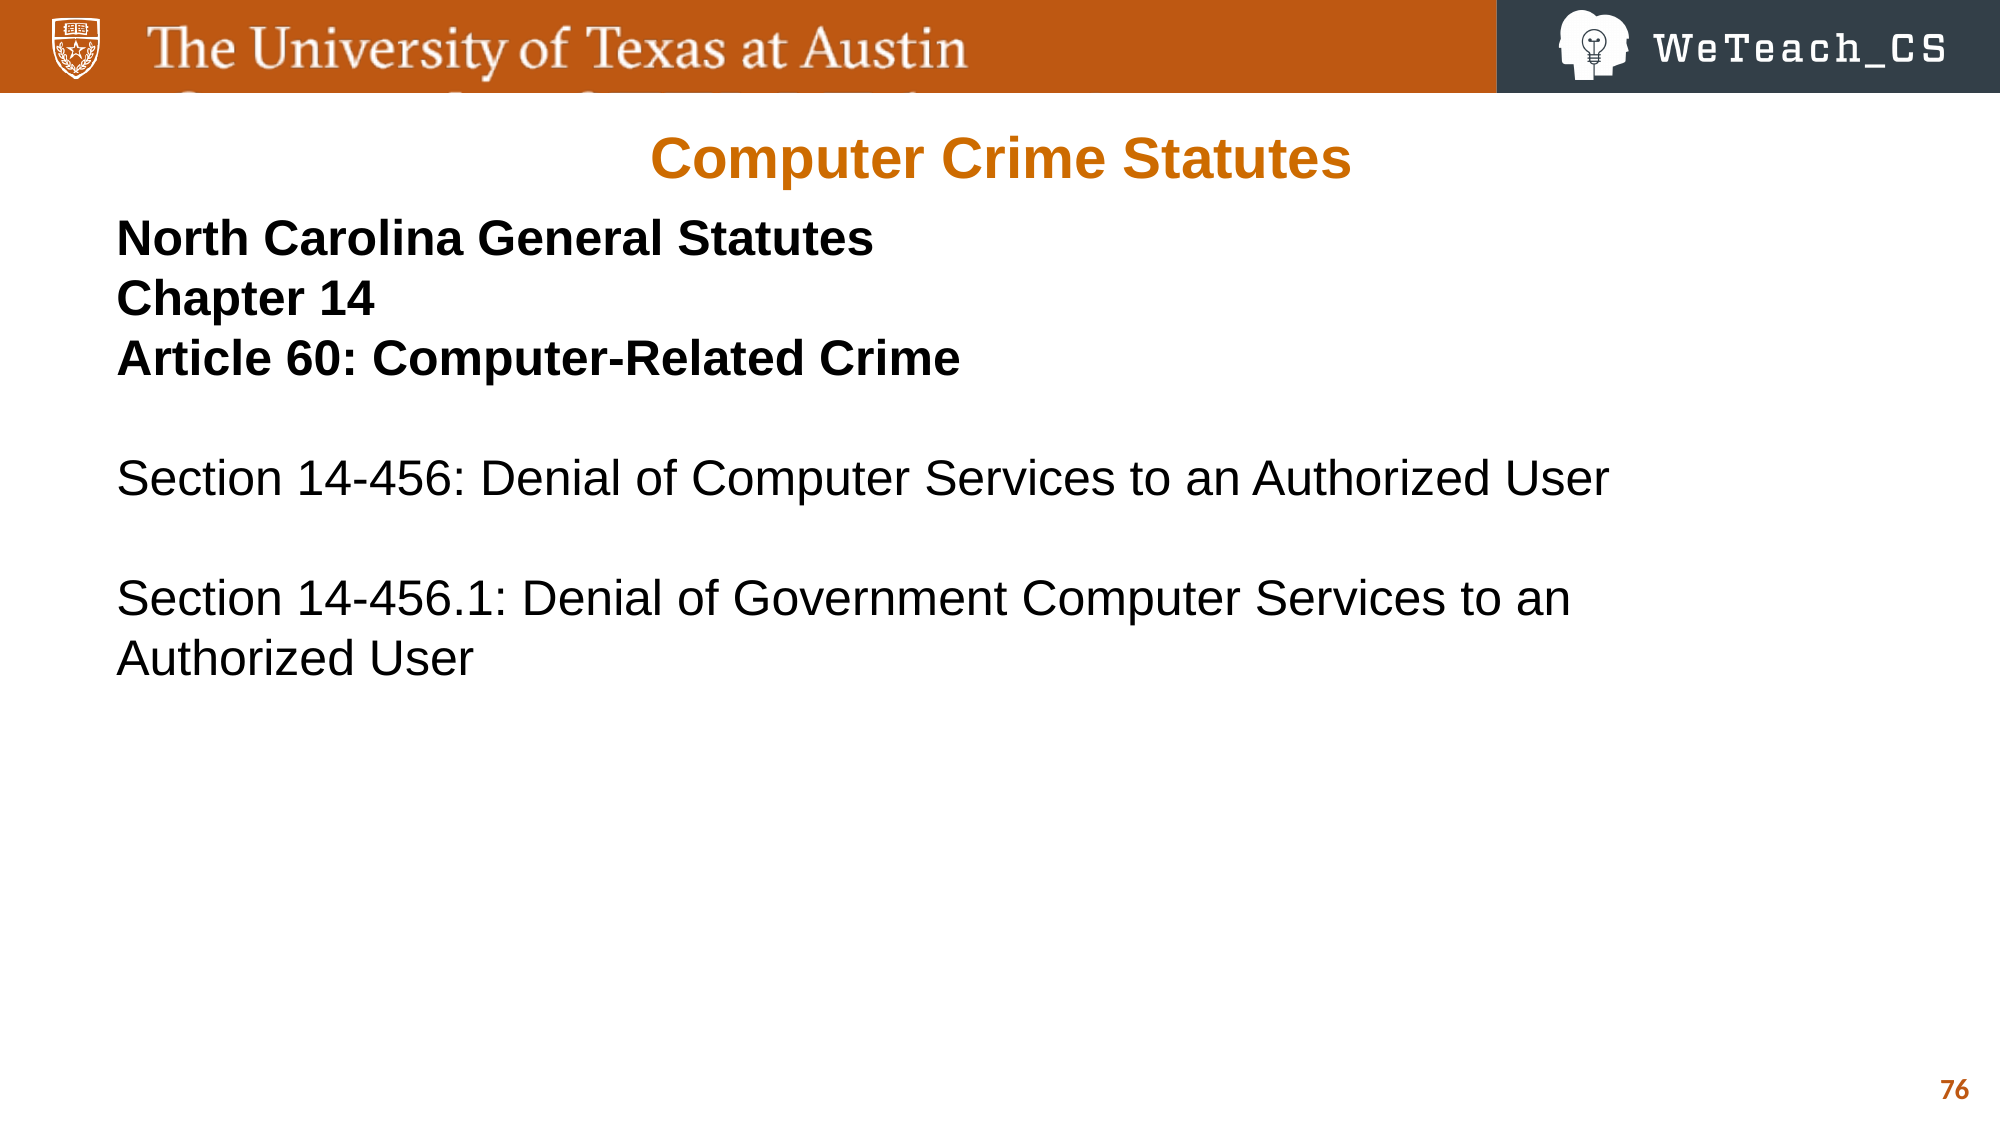

Computer Crime Statutes
North Carolina General Statutes
Chapter 14
Article 60: Computer-Related Crime

Section 14-456: Denial of Computer Services to an Authorized User

Section 14-456.1: Denial of Government Computer Services to an Authorized User